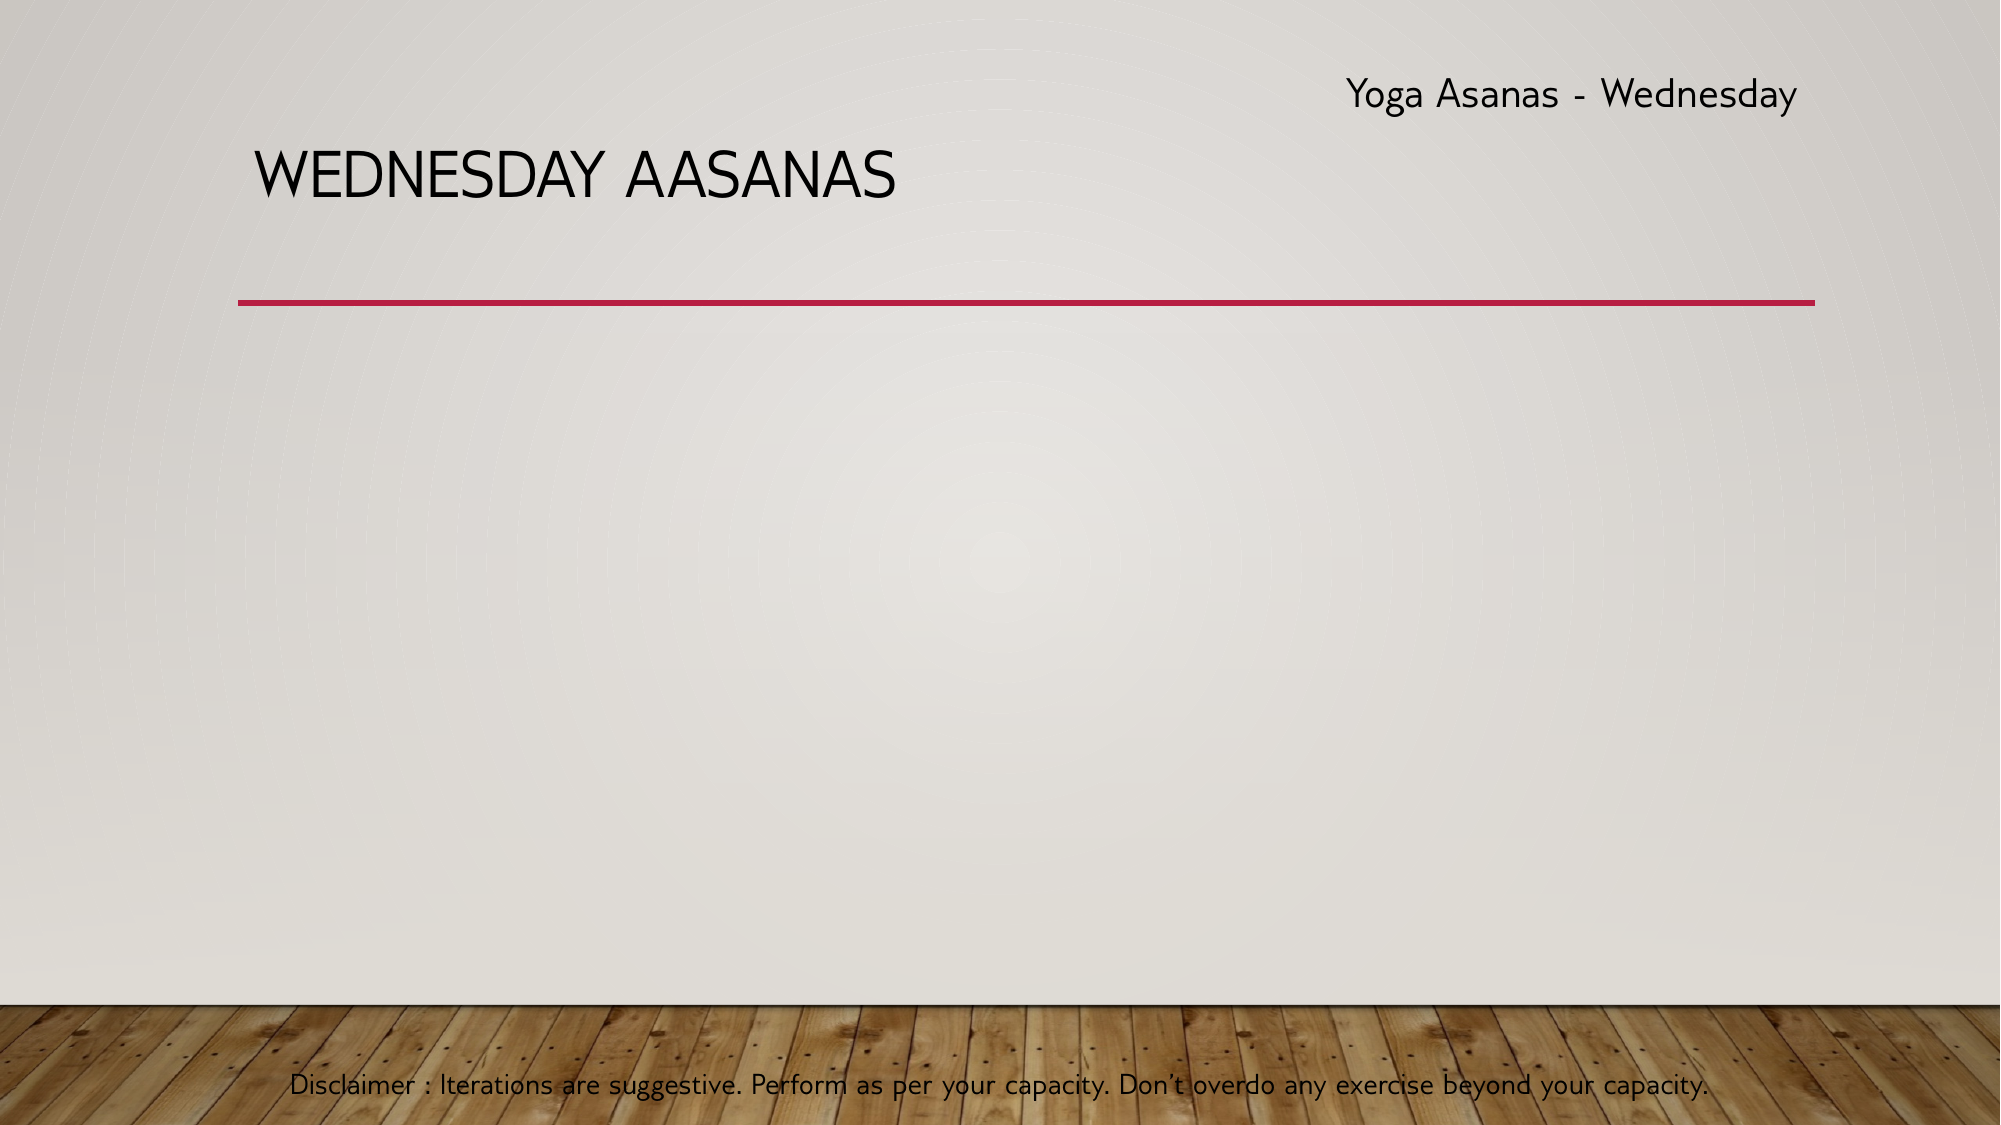

Yoga Asanas - Wednesday
# Wednesday aasanas

Disclaimer : Iterations are suggestive. Perform as per your capacity. Don’t overdo any exercise beyond your capacity.